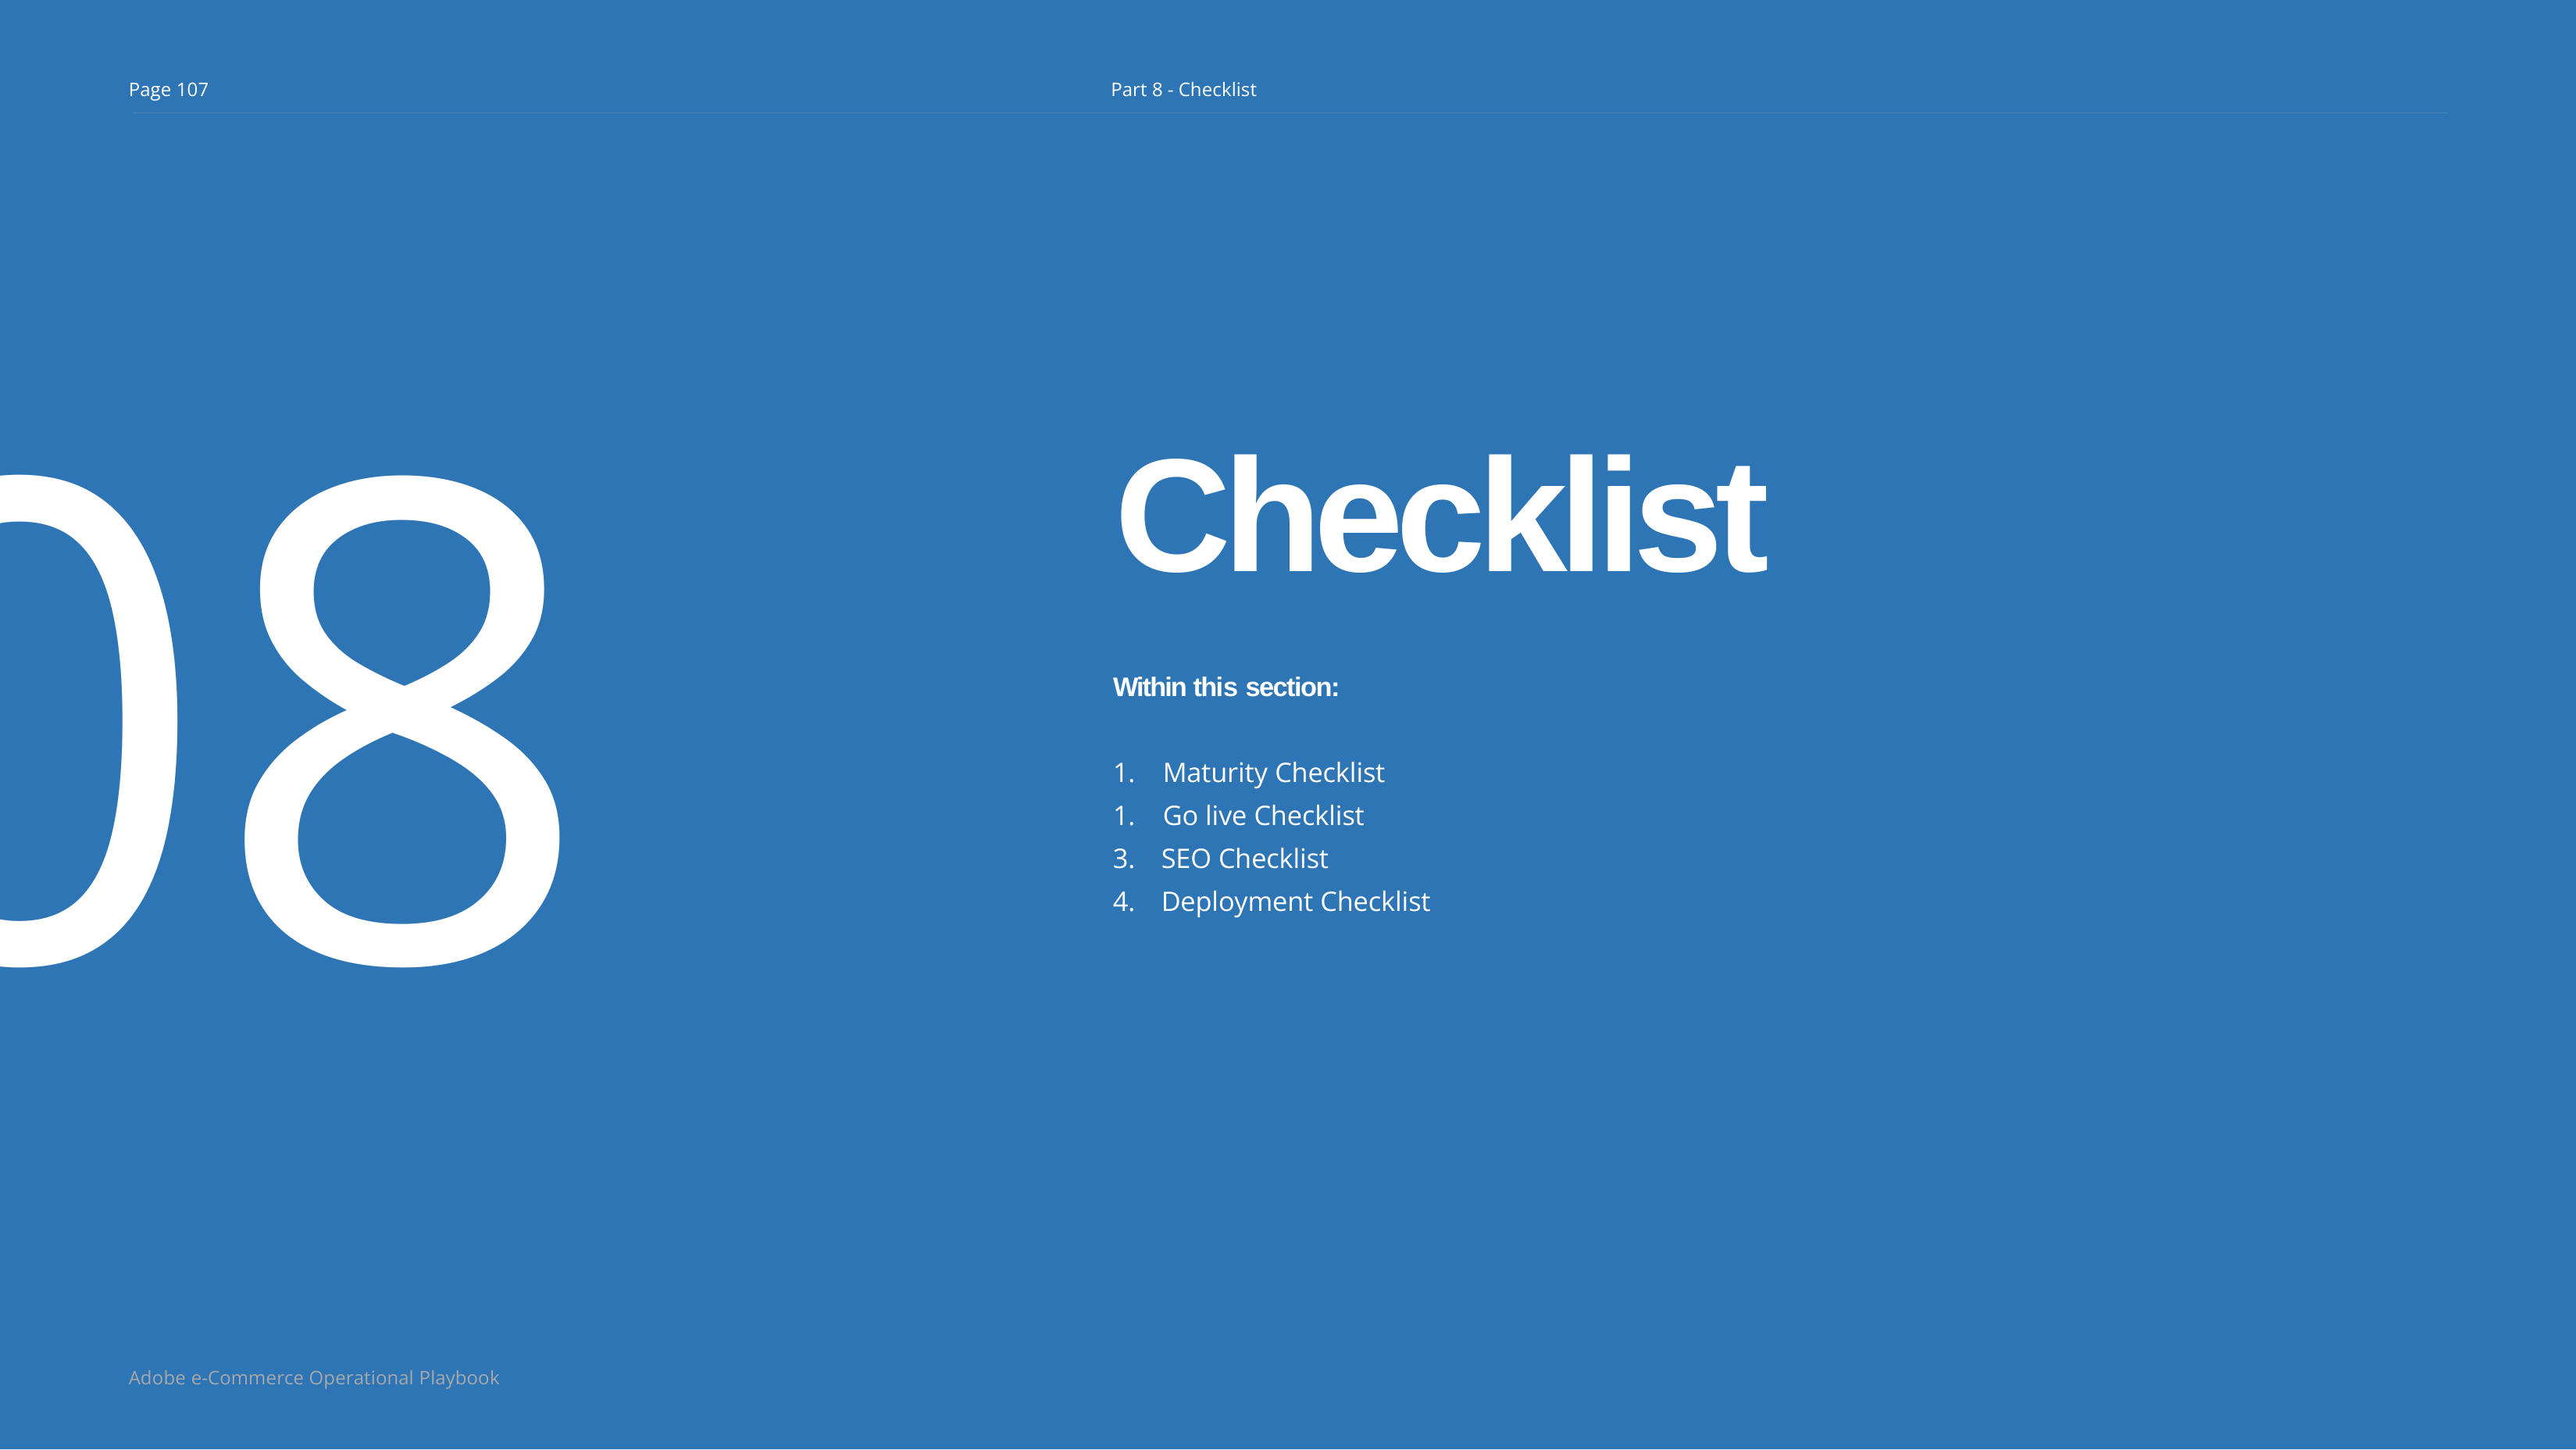

Page 107
Part 8 - Checklist

08.
Checklist
Within this section:
1.	Maturity Checklist
1.	Go live Checklist
SEO Checklist
Deployment Checklist
Adobe e-Commerce Operational Playbook